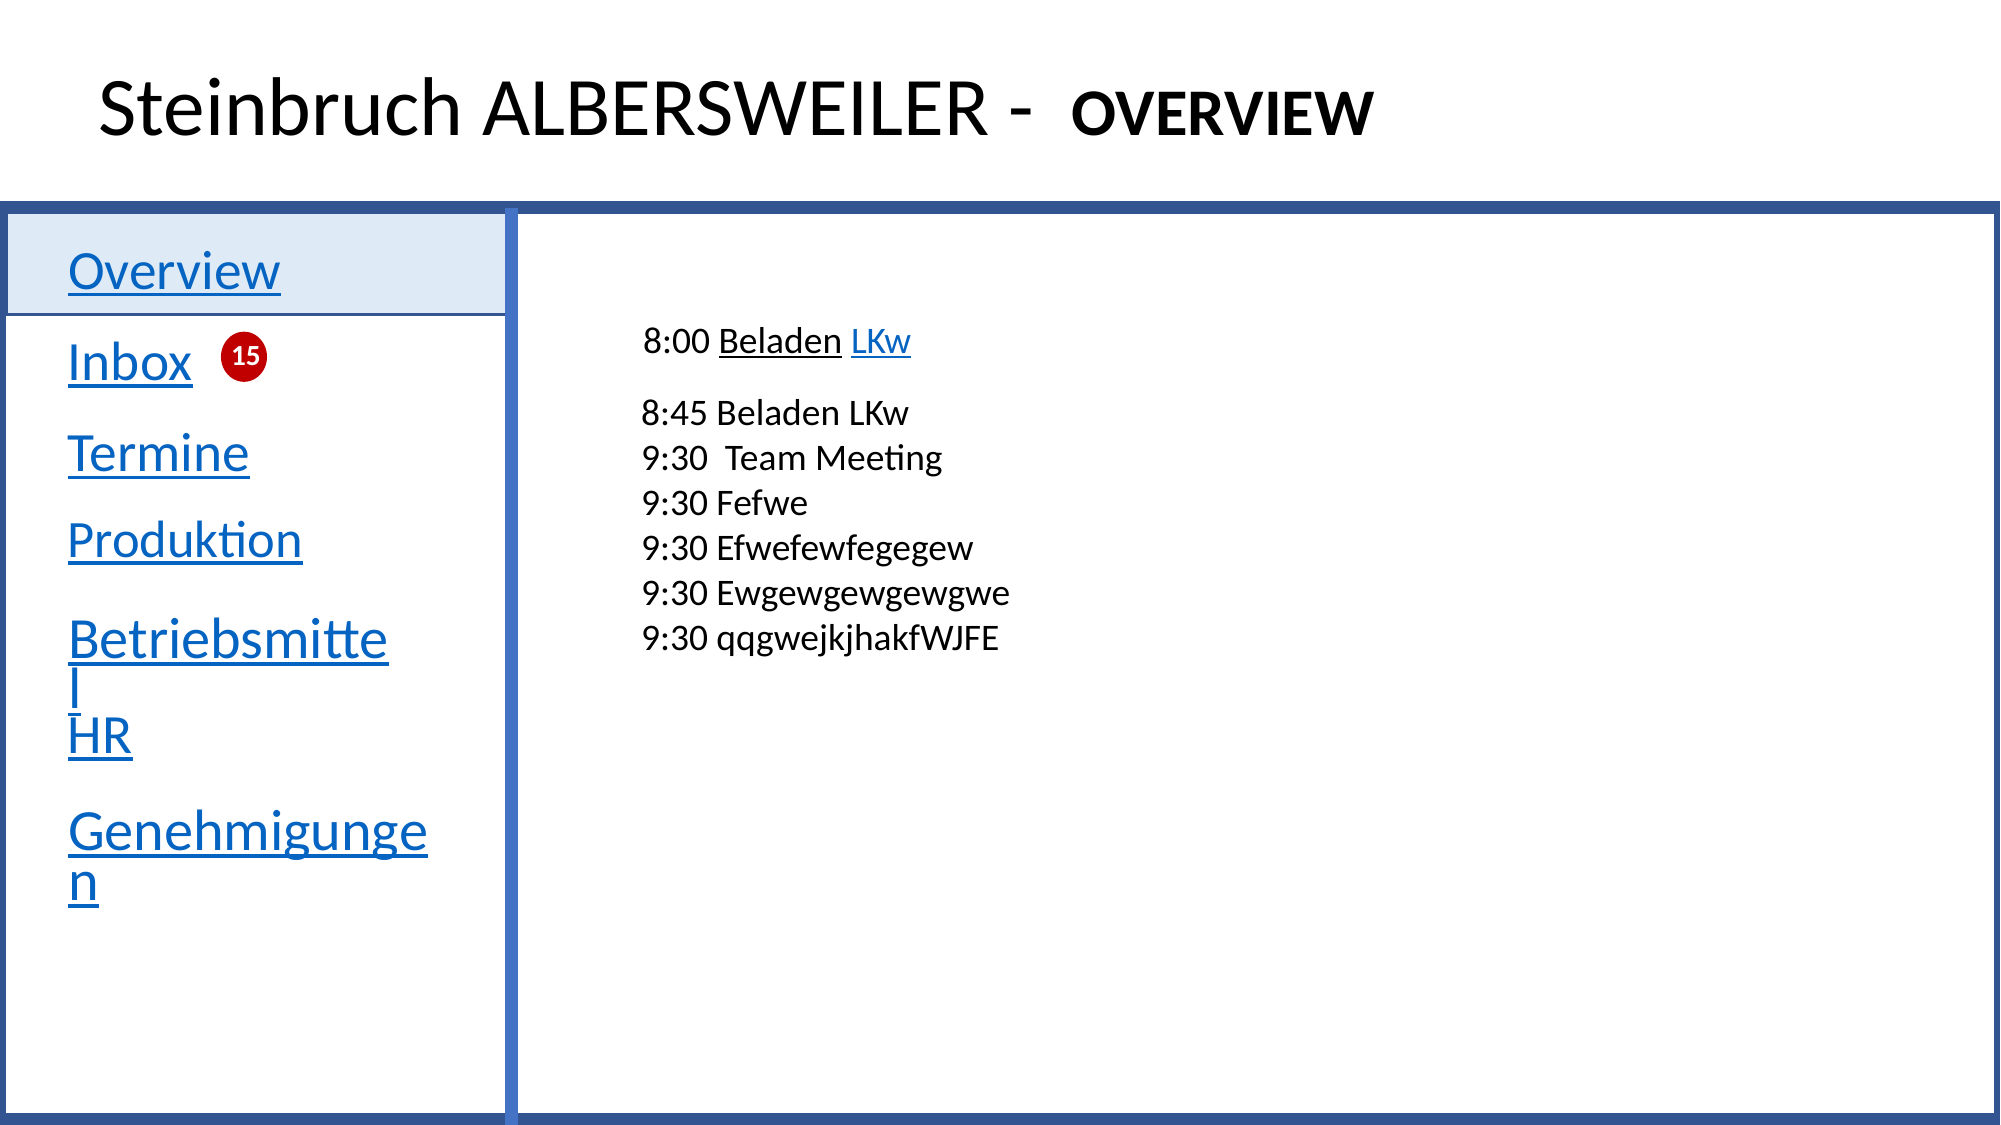

# Steinbruch ALBERSWEILER -  Overview

Overview
8:00 Beladen LKw
Inbox
15

8:45 Beladen LKw
9:30  Team Meeting
9:30 Fefwe
9:30 Efwefewfegegew
9:30 Ewgewgewgewgwe
9:30 qqgwejkjhakfWJFE
Termine

Produktion
Betriebsmittel
HR
Genehmigungen